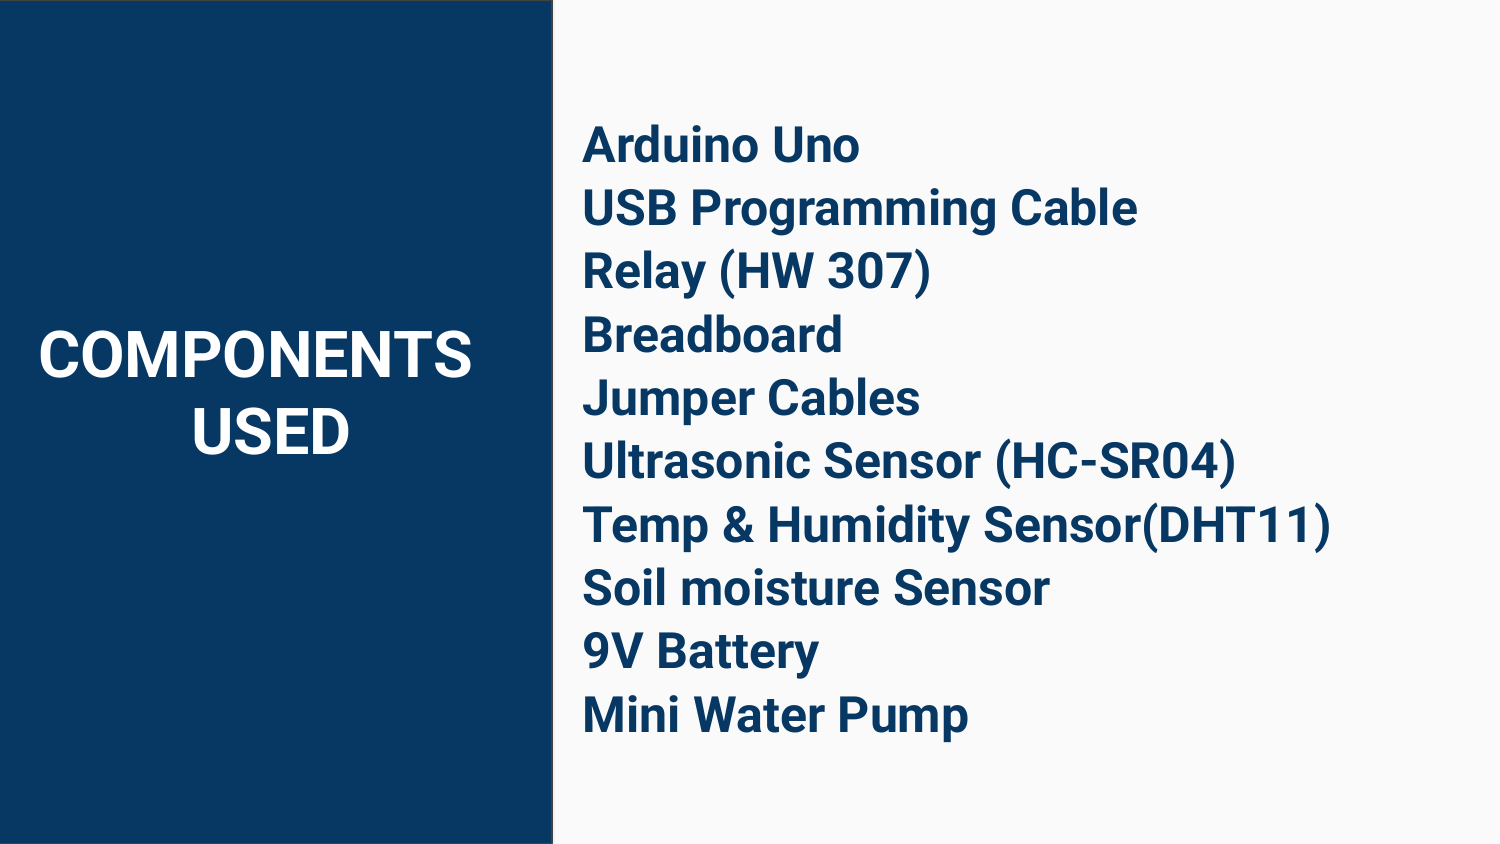

Arduino Uno
USB Programming Cable
Relay (HW 307)
Breadboard
Jumper Cables
Ultrasonic Sensor (HC-SR04)
Temp & Humidity Sensor(DHT11)
Soil moisture Sensor
9V Battery
Mini Water Pump

# COMPONENTS
 USED